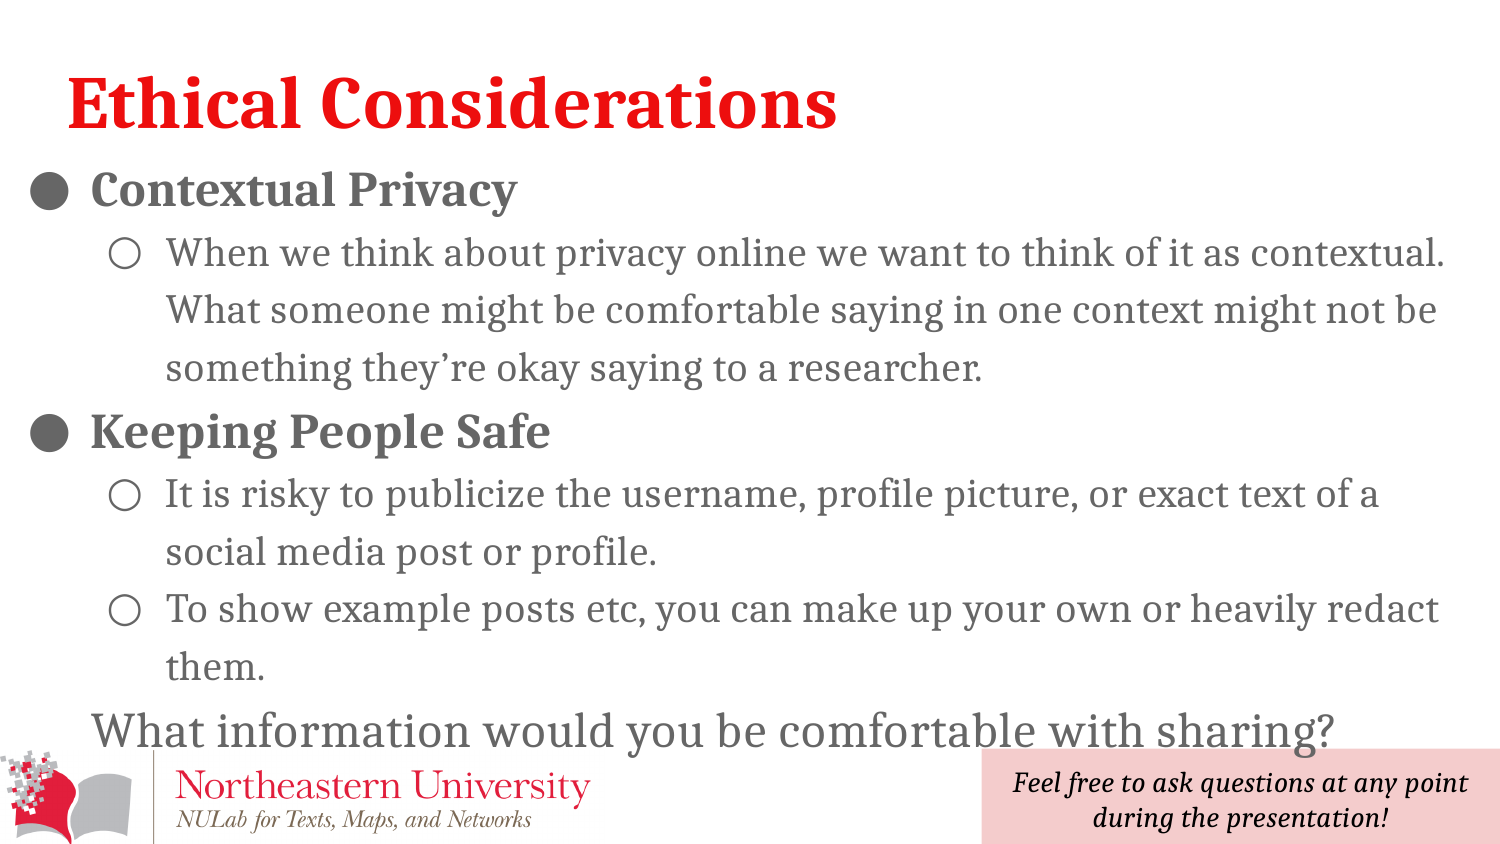

# Ethical Considerations
Contextual Privacy
When we think about privacy online we want to think of it as contextual. What someone might be comfortable saying in one context might not be something they’re okay saying to a researcher.
Keeping People Safe
It is risky to publicize the username, profile picture, or exact text of a social media post or profile.
To show example posts etc, you can make up your own or heavily redact them.
What information would you be comfortable with sharing?